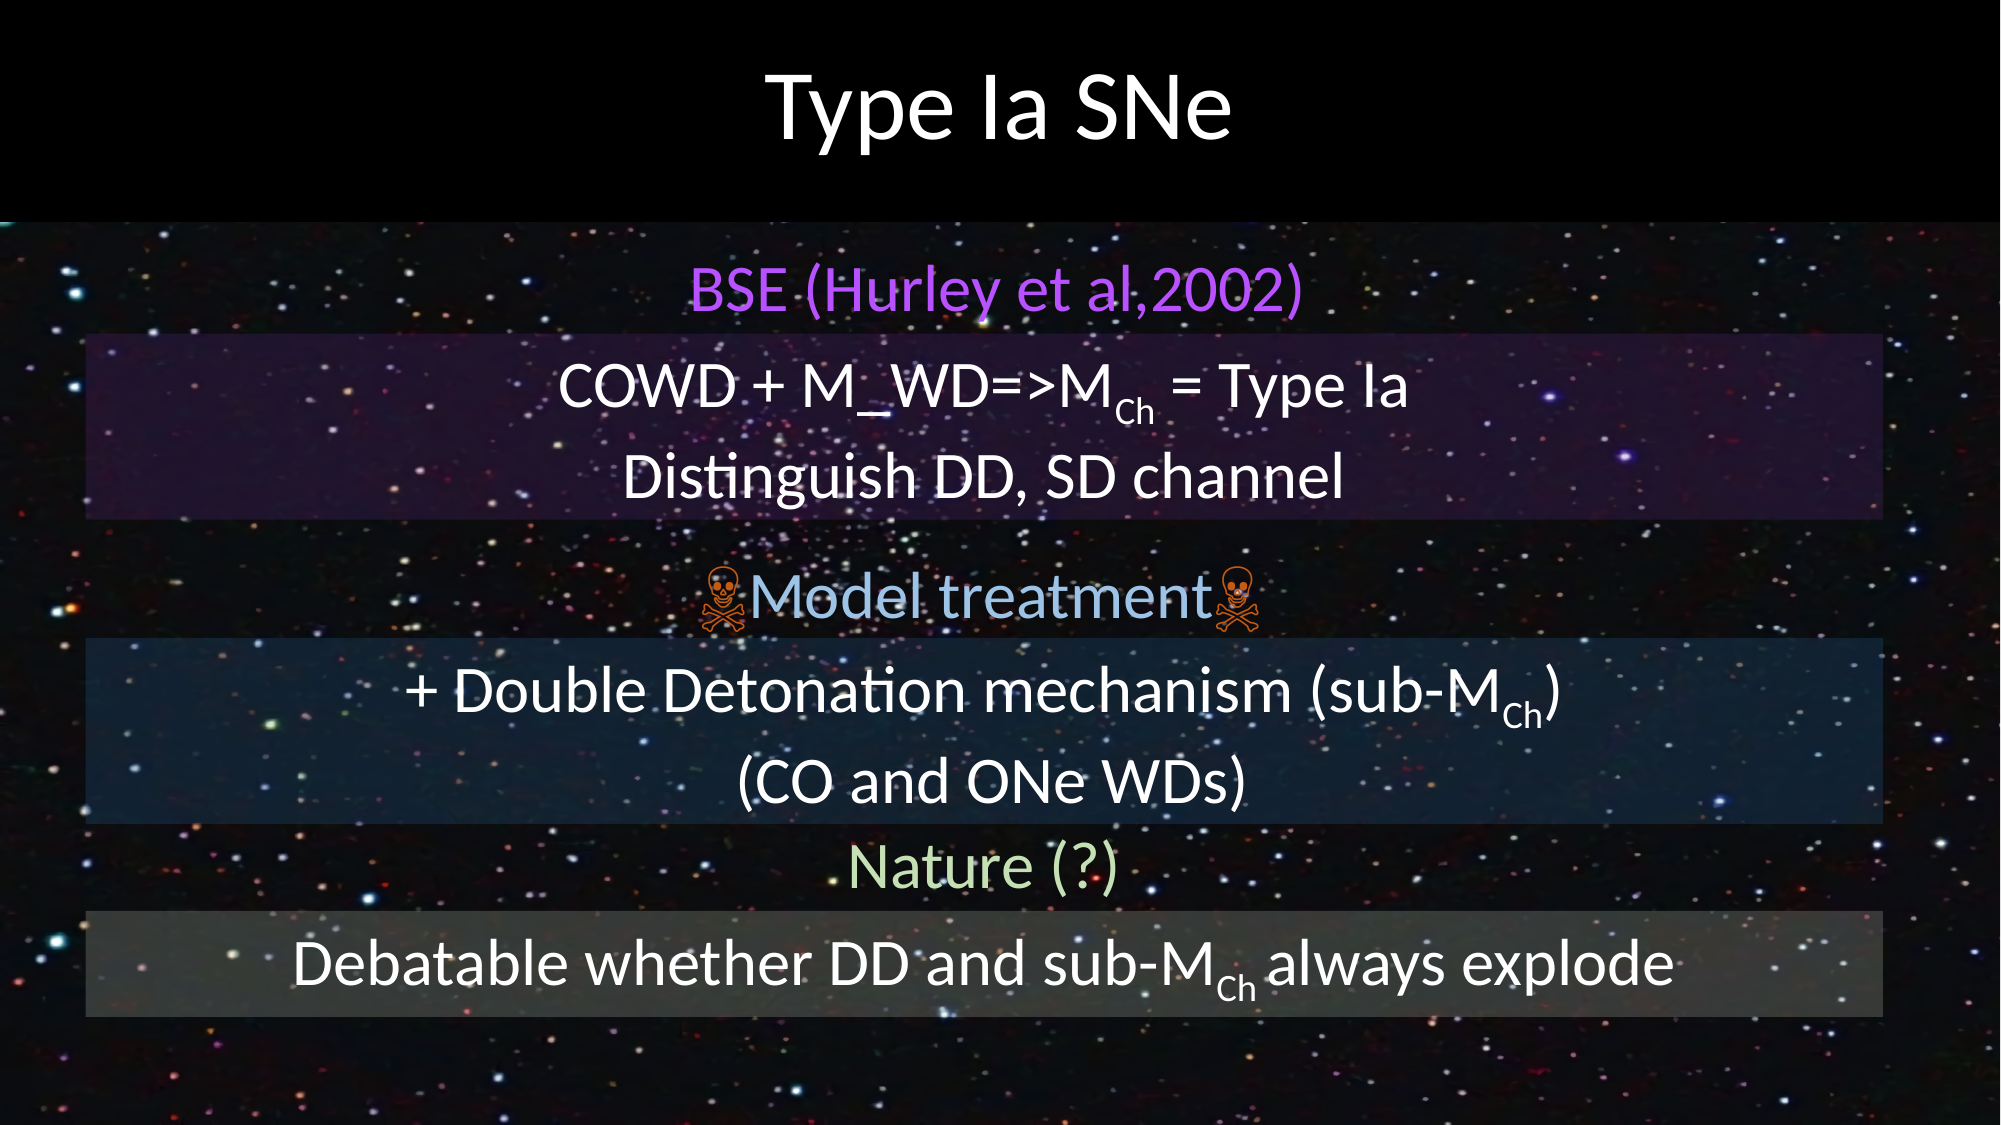

Type Ia SNe
BSE (Hurley et al,2002)
COWD + M_WD=>MCh = Type Ia
Distinguish DD, SD channel
☠️Model treatment☠️
+ Double Detonation mechanism (sub-MCh)
 (CO and ONe WDs)
Nature (?)
Debatable whether DD and sub-MCh always explode